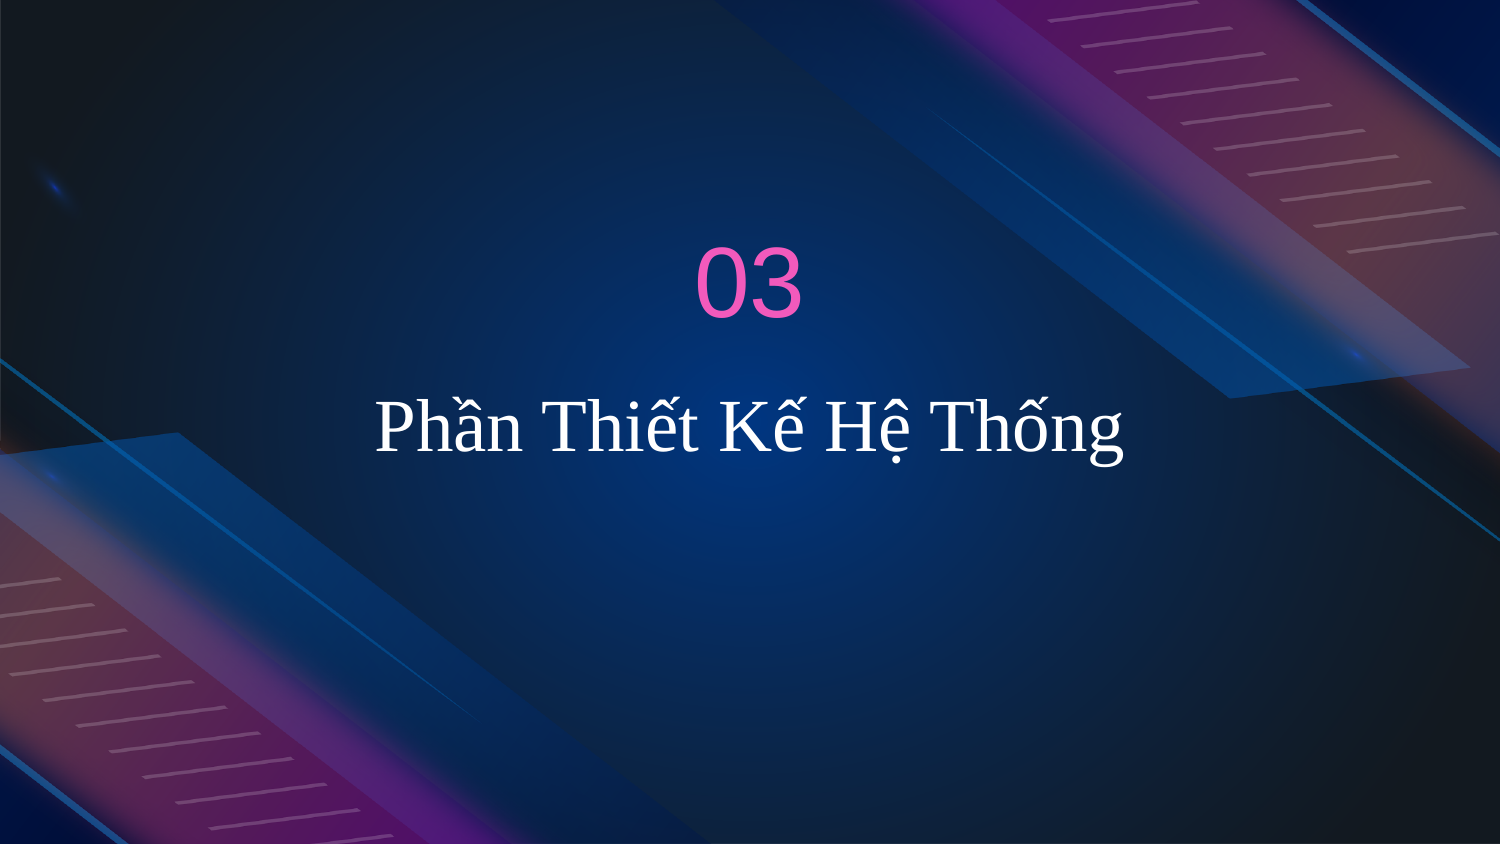

03
# Phần Thiết Kế Hệ Thống